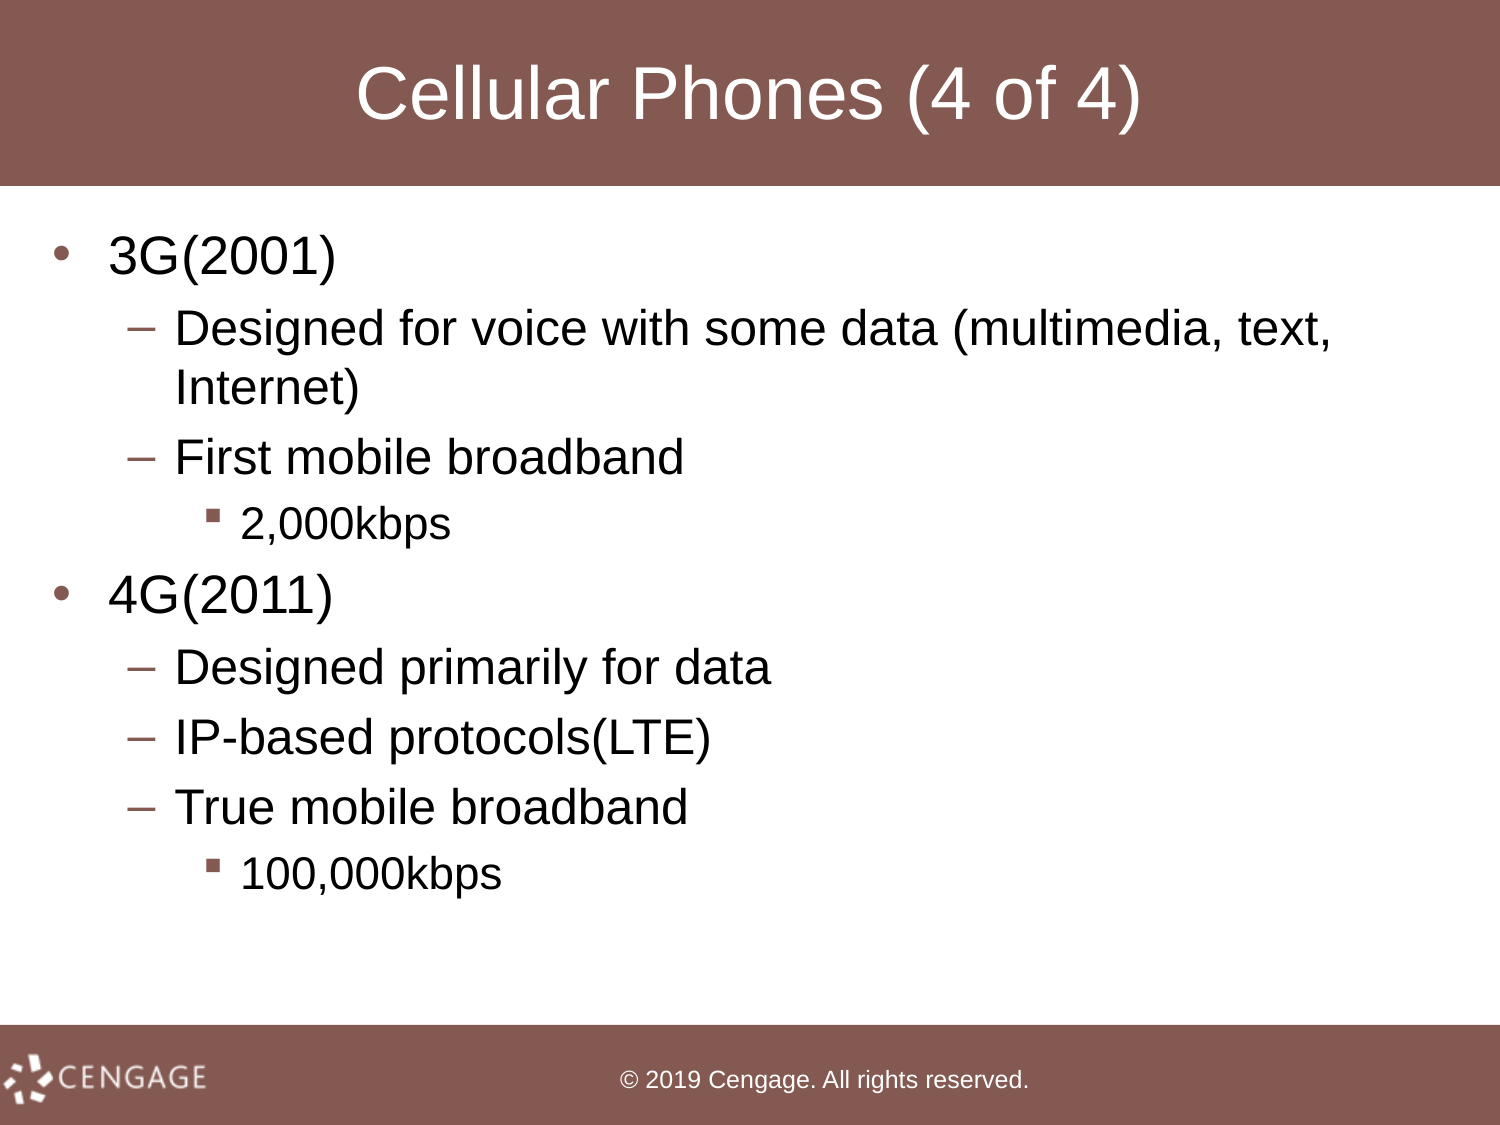

# Cellular Phones (4 of 4)
3G(2001)
Designed for voice with some data (multimedia, text, Internet)
First mobile broadband
2,000kbps
4G(2011)
Designed primarily for data
IP-based protocols(LTE)
True mobile broadband
100,000kbps